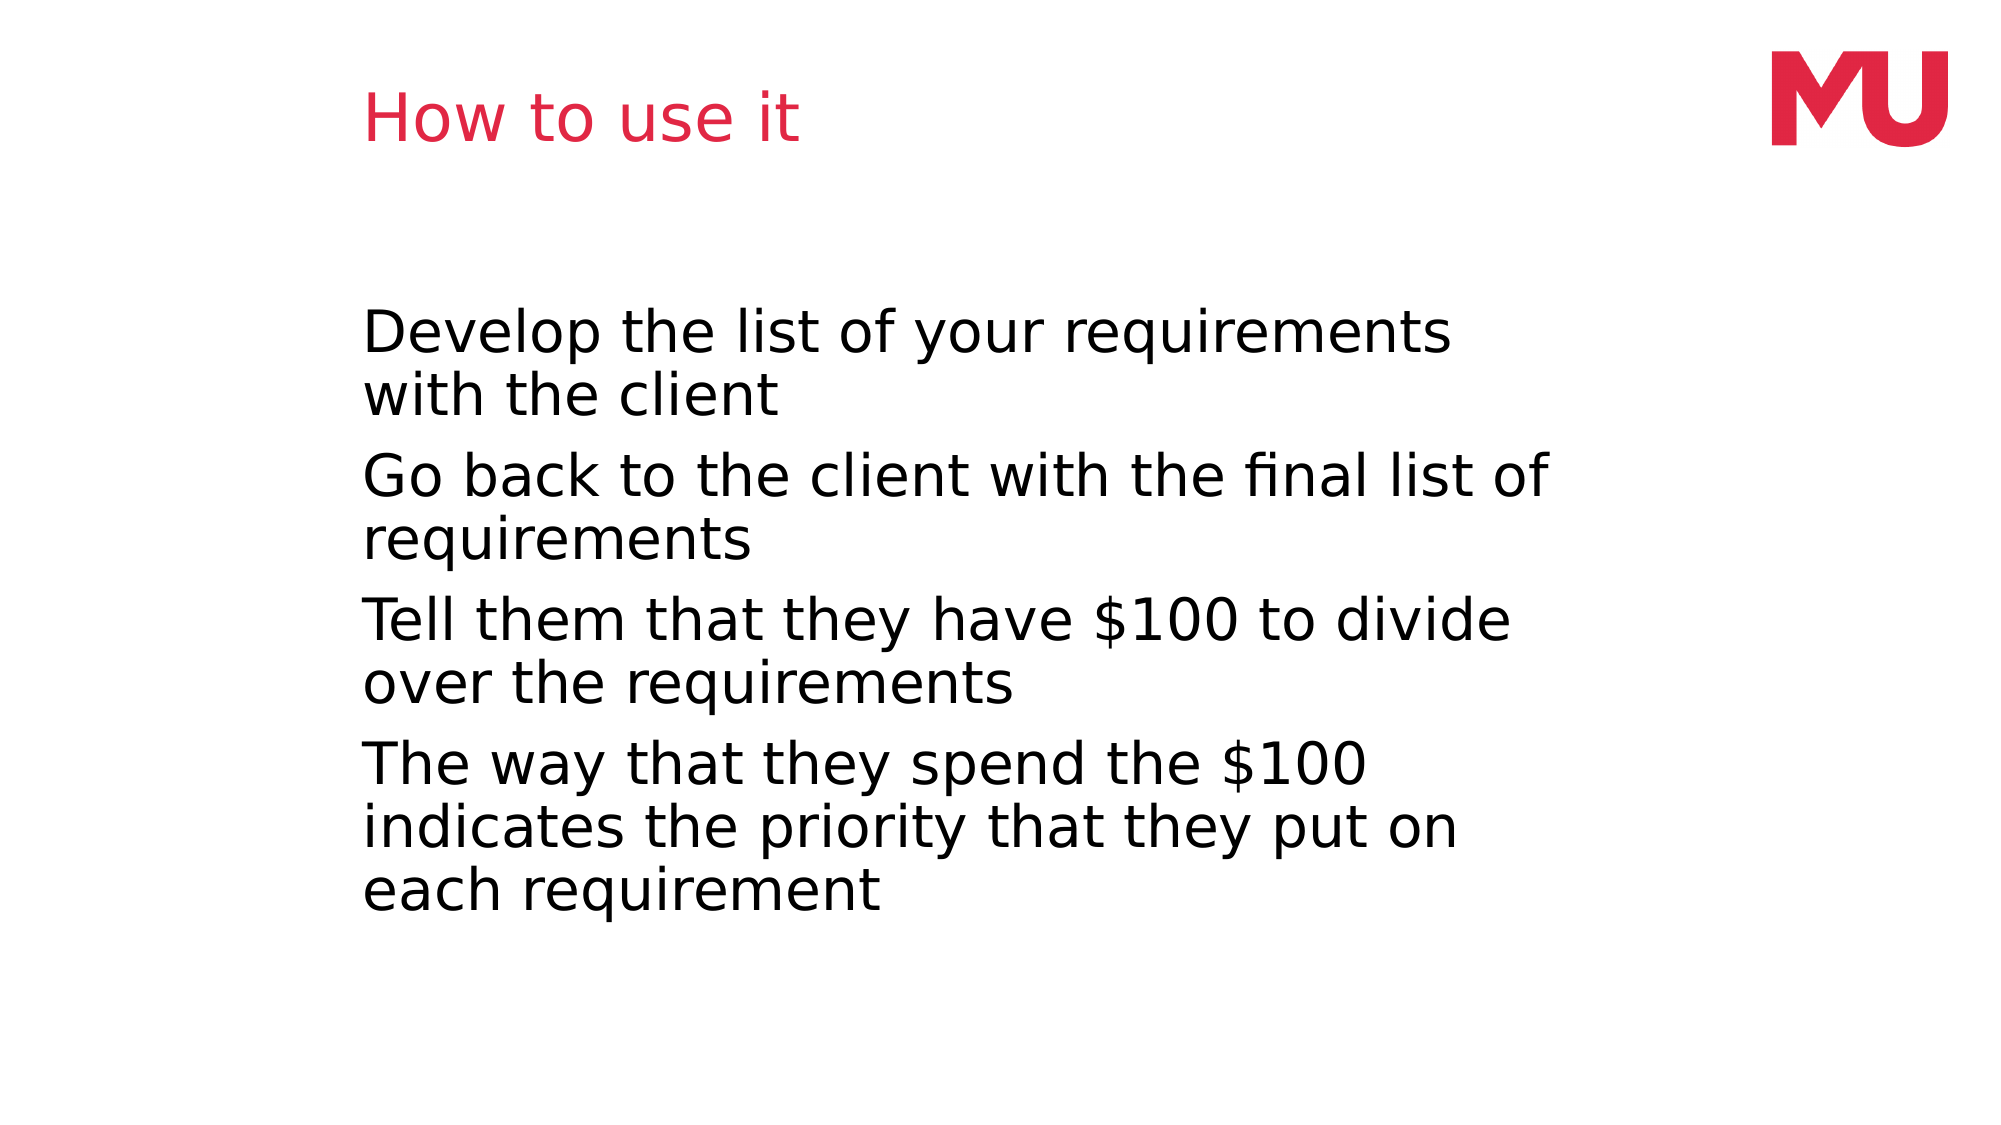

How to use it
Develop the list of your requirements
with the client

Go back to the client with the final list of
requirements

Tell them that they have $100 to divide
over the requirements

The way that they spend the $100
indicates the priority that they put on
each requirement